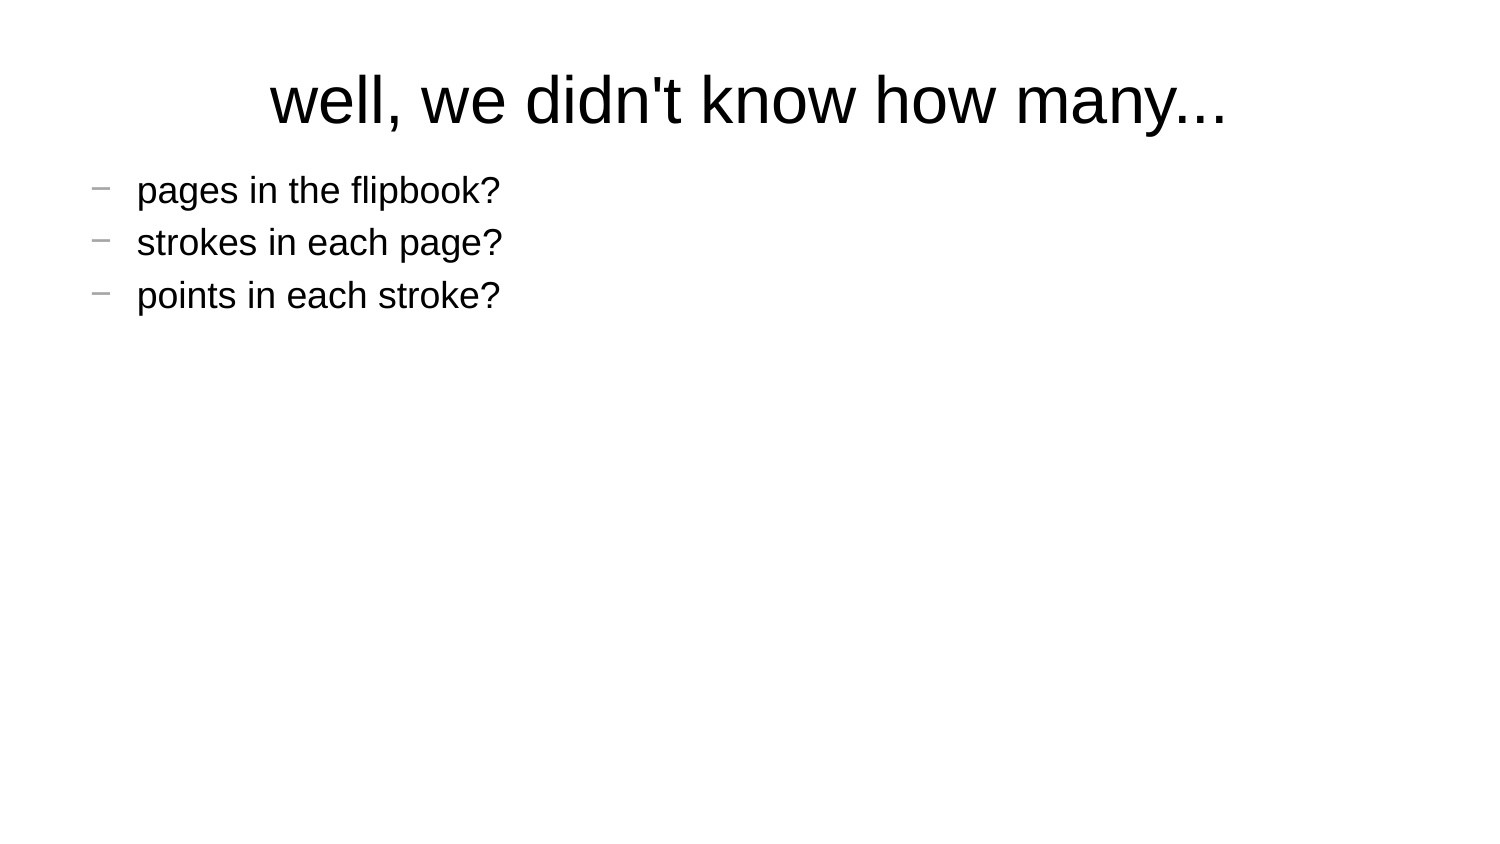

# well, we didn't know how many...
pages in the flipbook?
strokes in each page?
points in each stroke?